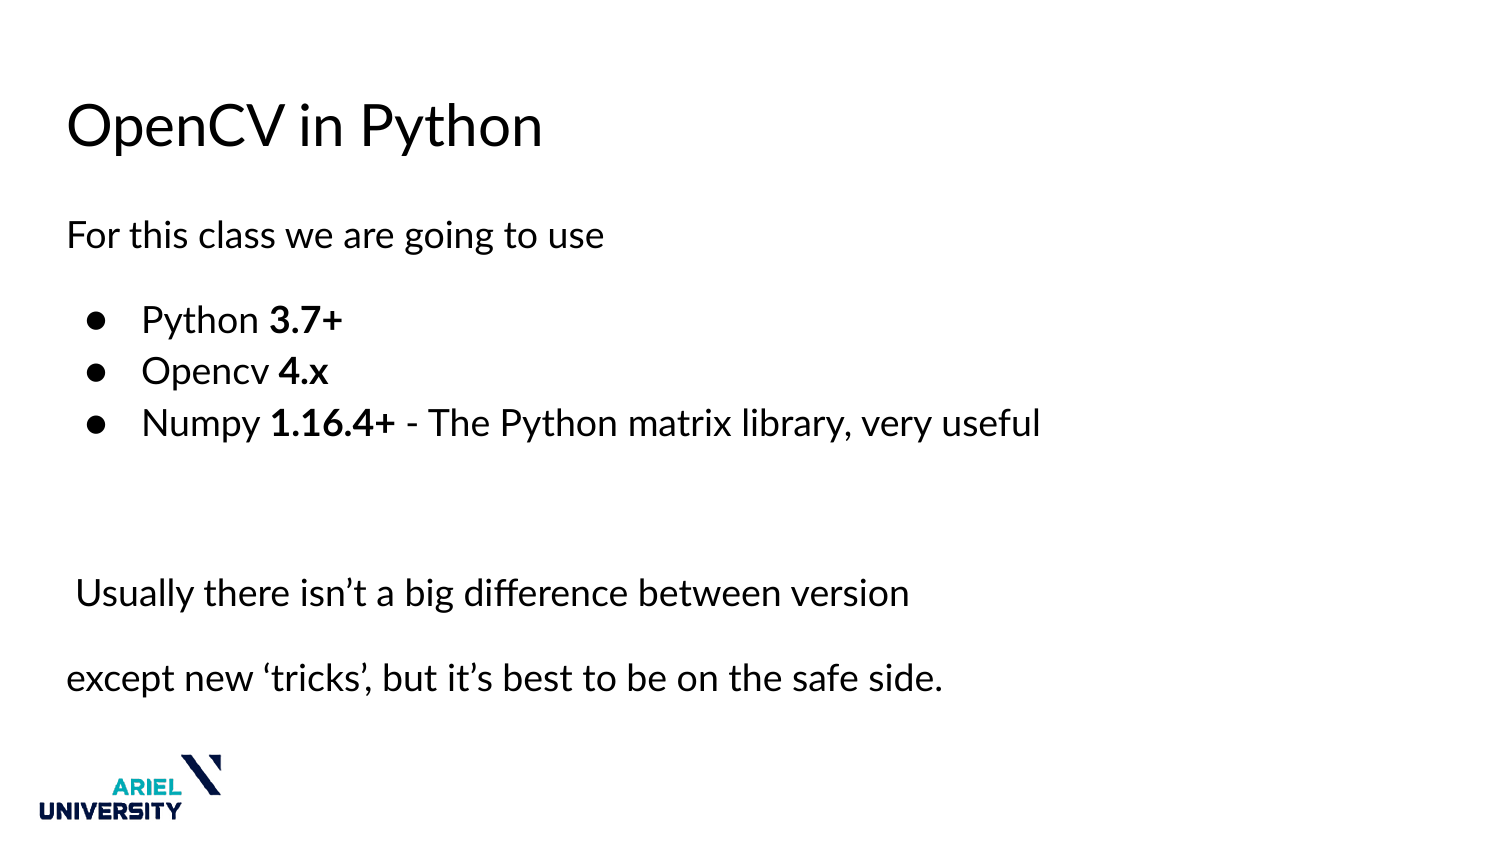

# OpenCV in Python
For this class we are going to use
Python 3.7+
Opencv 4.x
Numpy 1.16.4+ - The Python matrix library, very useful

 Usually there isn’t a big difference between version
except new ‘tricks’, but it’s best to be on the safe side.